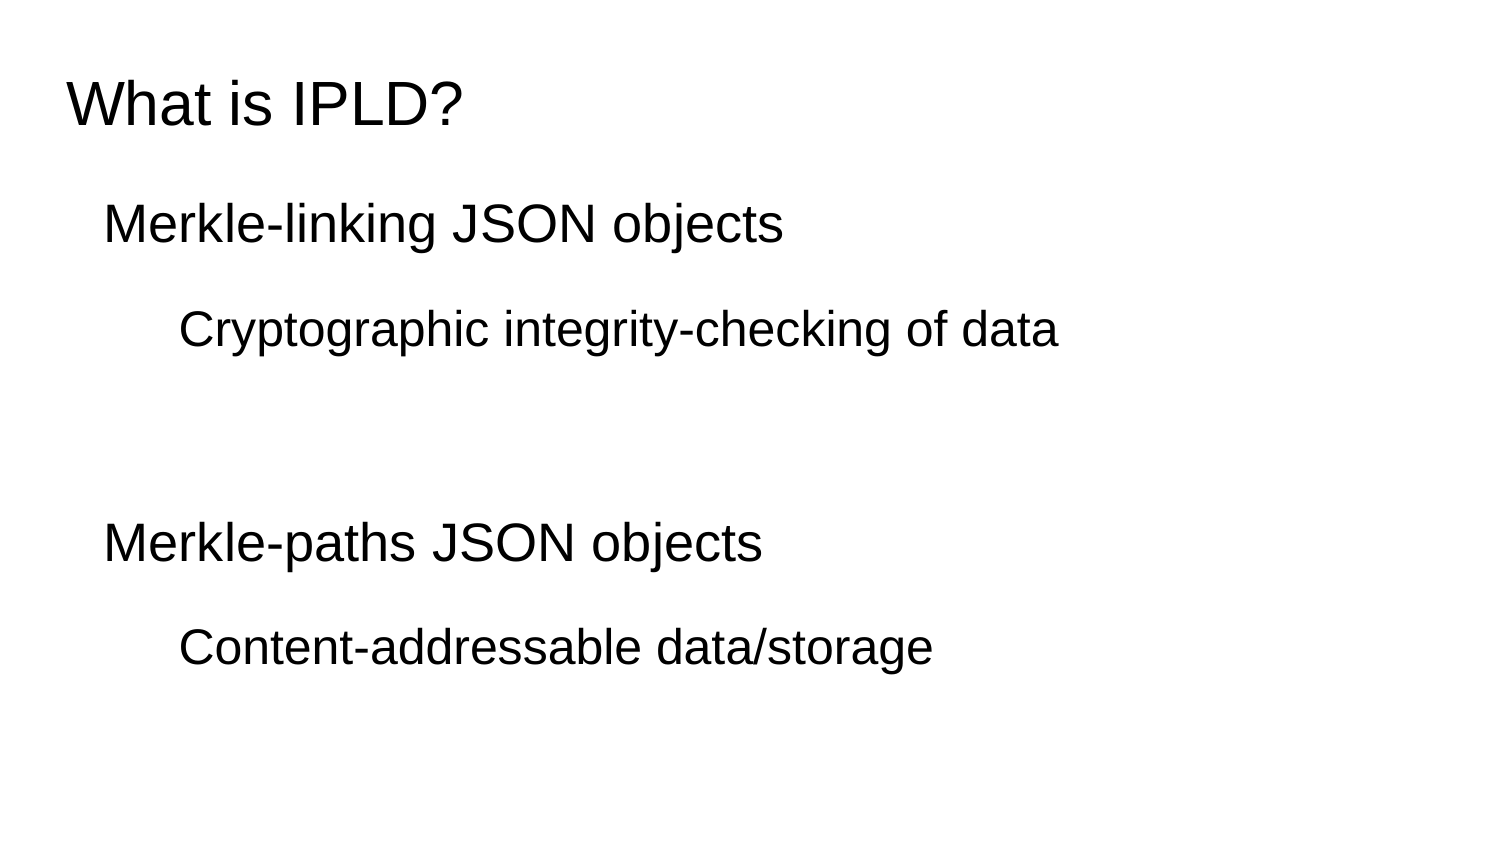

# What is IPLD?
Merkle-linking JSON objects
Cryptographic integrity-checking of data

Merkle-paths JSON objects
Content-addressable data/storage